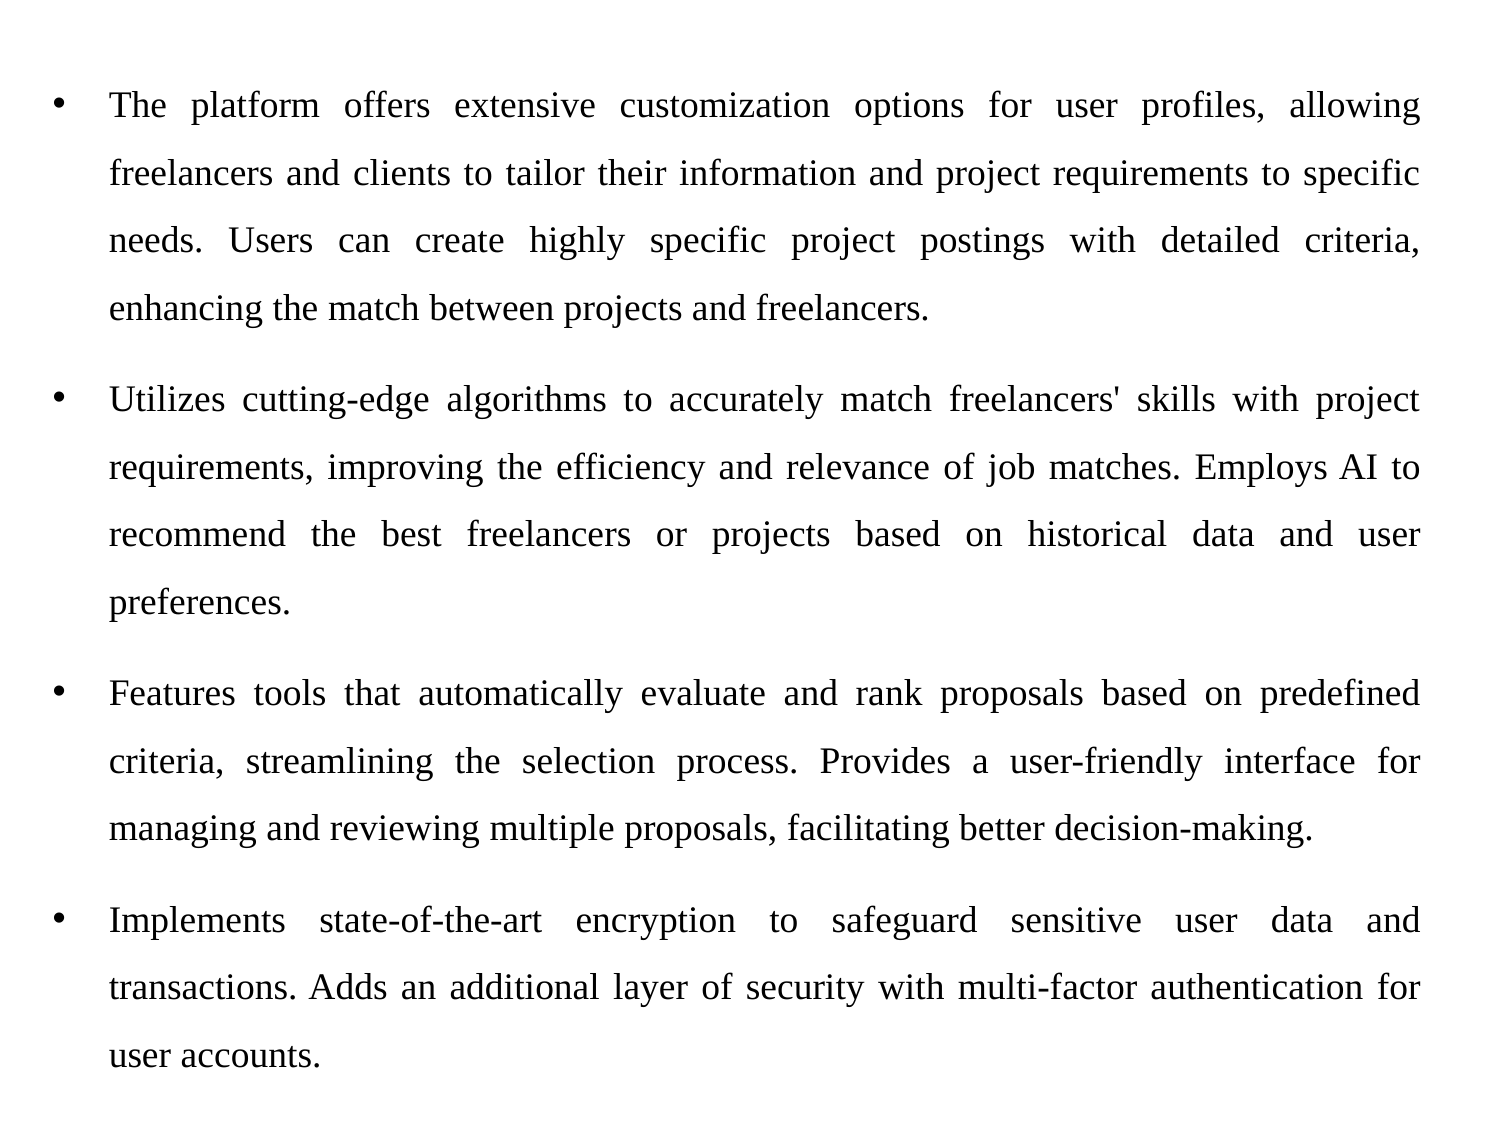

The platform offers extensive customization options for user profiles, allowing freelancers and clients to tailor their information and project requirements to specific needs. Users can create highly specific project postings with detailed criteria, enhancing the match between projects and freelancers.
Utilizes cutting-edge algorithms to accurately match freelancers' skills with project requirements, improving the efficiency and relevance of job matches. Employs AI to recommend the best freelancers or projects based on historical data and user preferences.
Features tools that automatically evaluate and rank proposals based on predefined criteria, streamlining the selection process. Provides a user-friendly interface for managing and reviewing multiple proposals, facilitating better decision-making.
Implements state-of-the-art encryption to safeguard sensitive user data and transactions. Adds an additional layer of security with multi-factor authentication for user accounts.